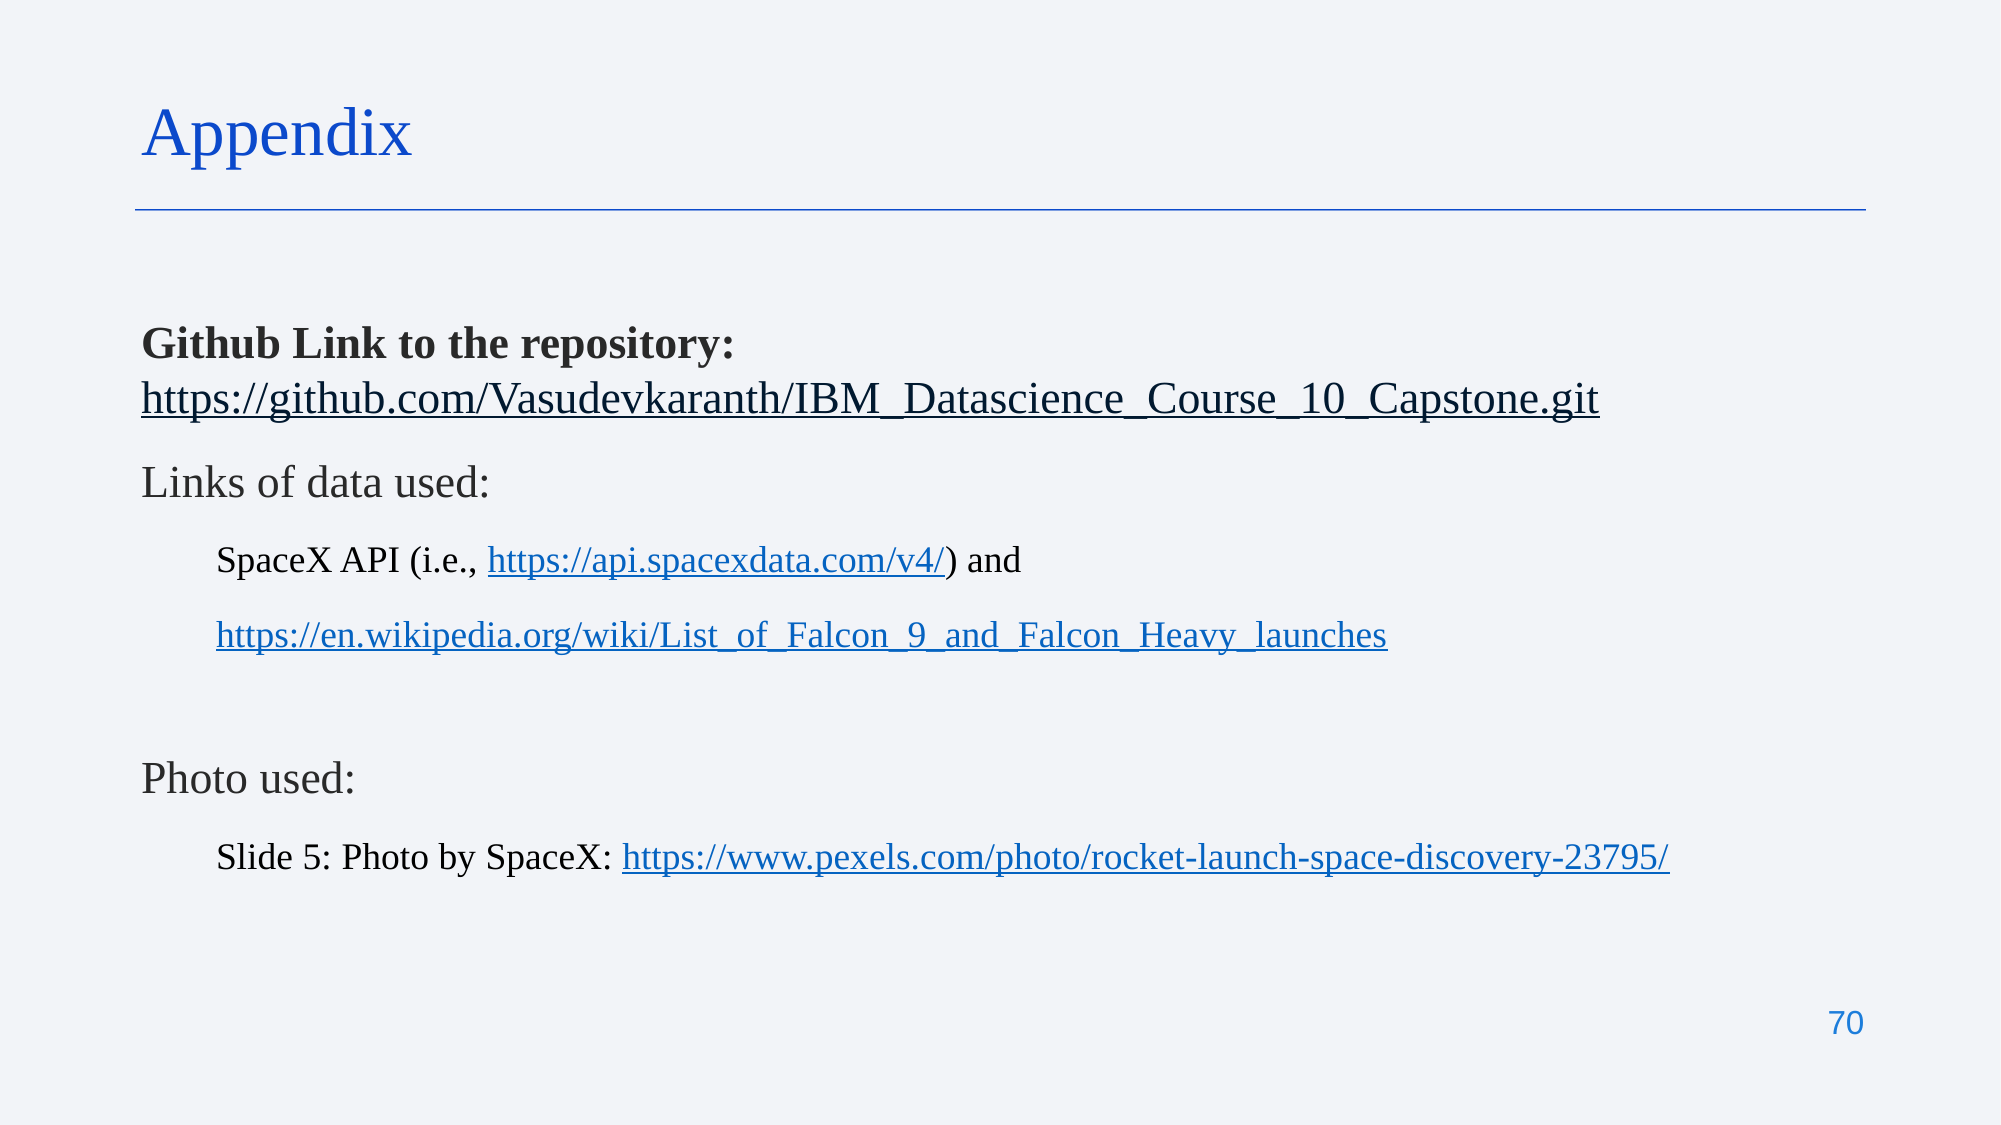

Appendix
Github Link to the repository: https://github.com/Vasudevkaranth/IBM_Datascience_Course_10_Capstone.git
Links of data used:
SpaceX API (i.e., https://api.spacexdata.com/v4/) and
https://en.wikipedia.org/wiki/List_of_Falcon_9_and_Falcon_Heavy_launches

Photo used:
Slide 5: Photo by SpaceX: https://www.pexels.com/photo/rocket-launch-space-discovery-23795/

70